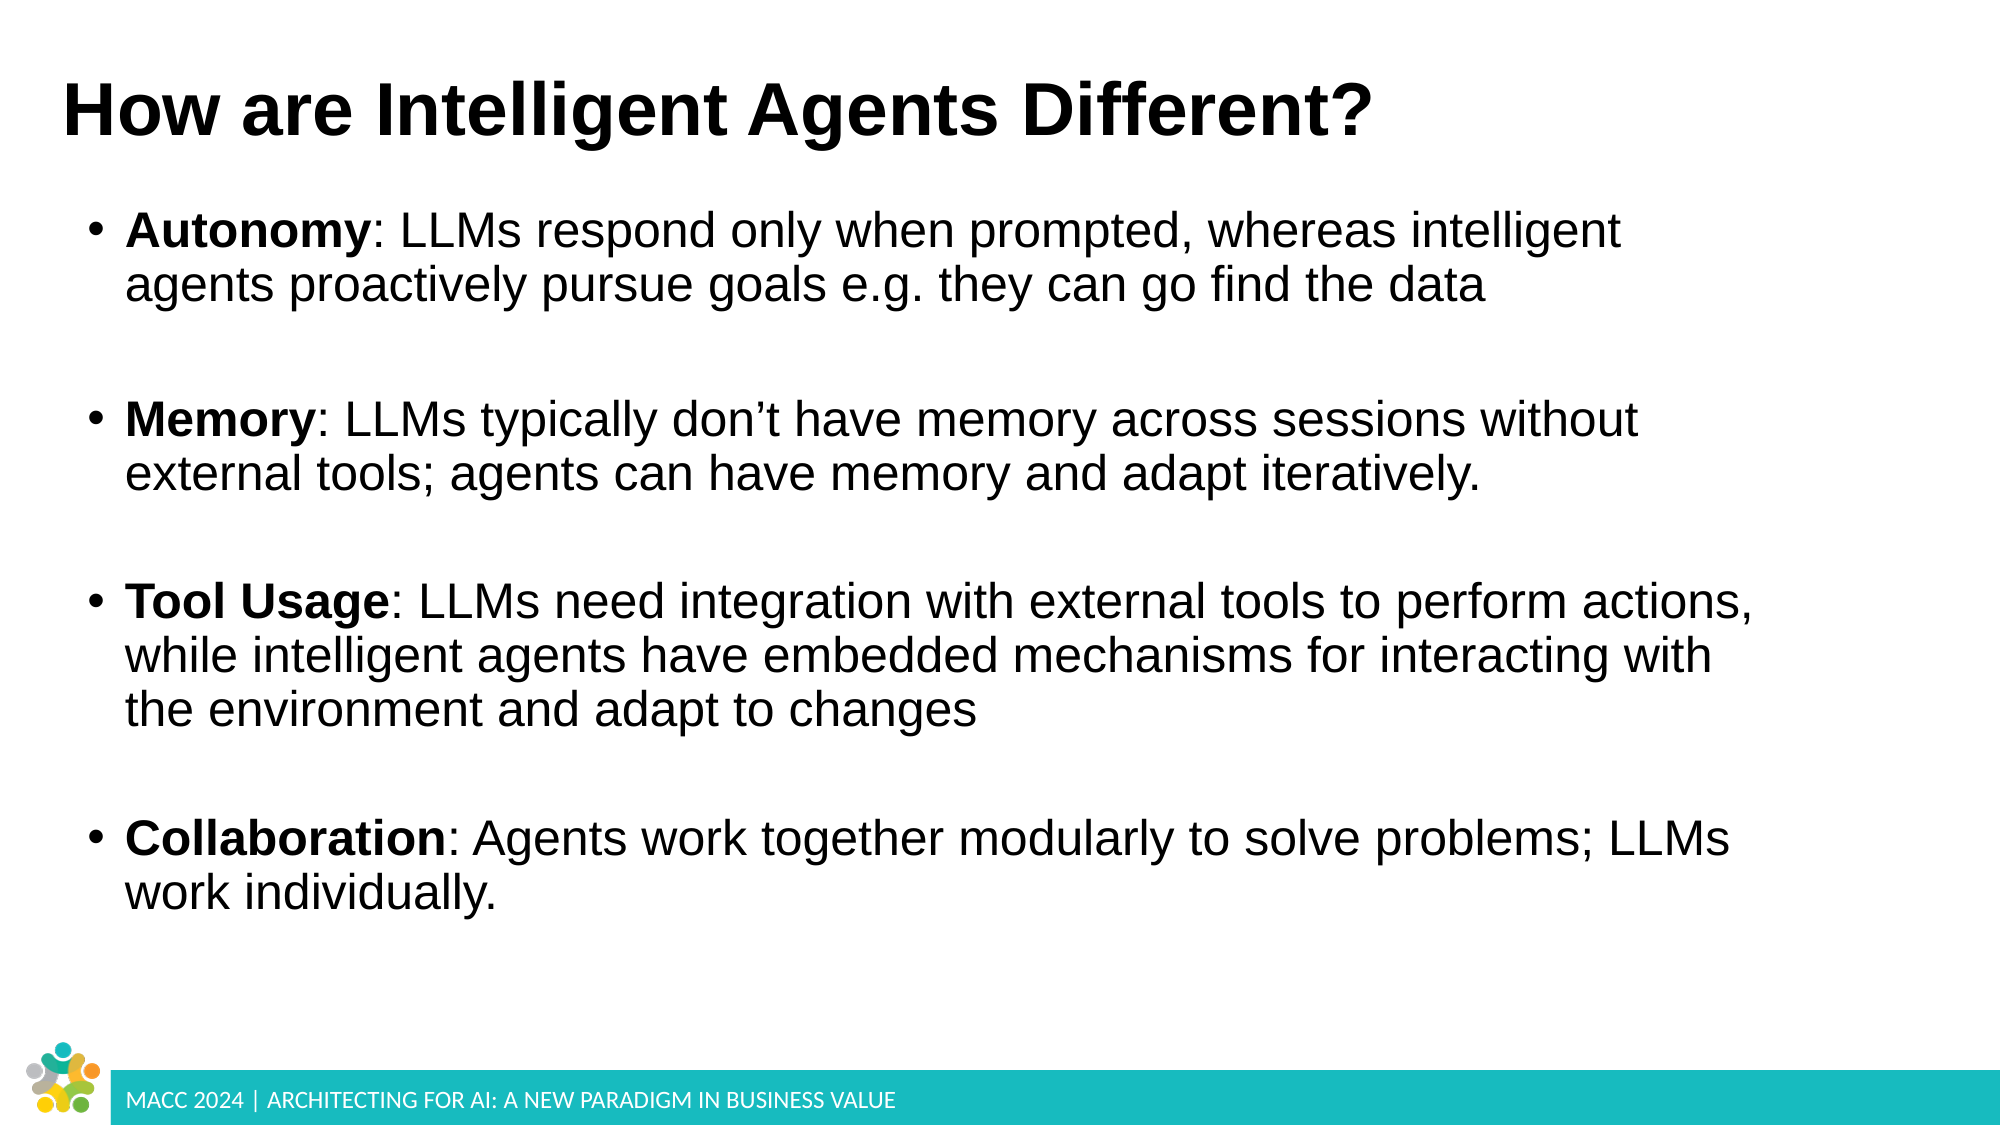

# How are Intelligent Agents Different?
Autonomy: LLMs respond only when prompted, whereas intelligent agents proactively pursue goals e.g. they can go find the data
Memory: LLMs typically don’t have memory across sessions without external tools; agents can have memory and adapt iteratively.
Tool Usage: LLMs need integration with external tools to perform actions, while intelligent agents have embedded mechanisms for interacting with the environment and adapt to changes
Collaboration: Agents work together modularly to solve problems; LLMs work individually.